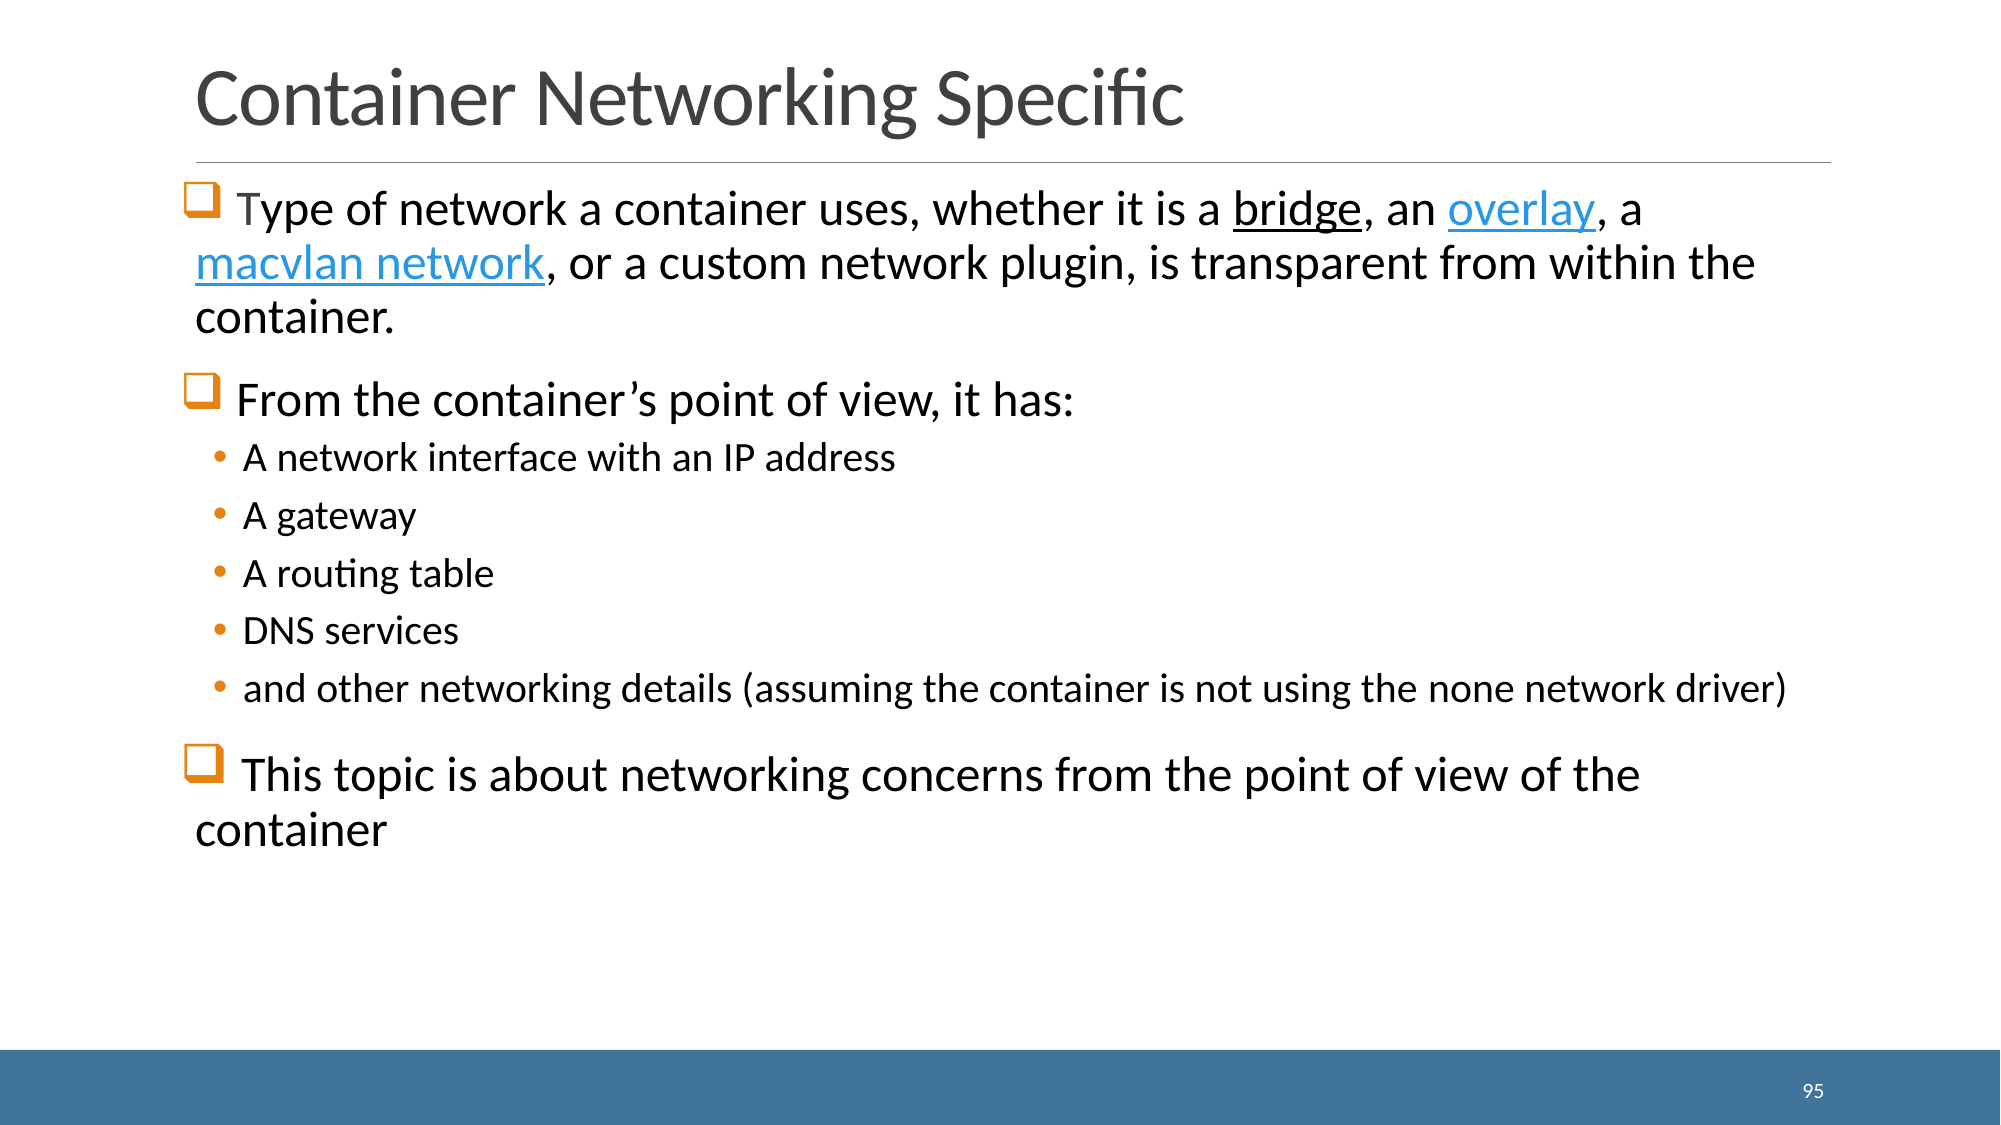

# Container Networking Specific
 Type of network a container uses, whether it is a bridge, an overlay, a macvlan network, or a custom network plugin, is transparent from within the container.
 From the container’s point of view, it has:
A network interface with an IP address
A gateway
A routing table
DNS services
and other networking details (assuming the container is not using the none network driver)
 This topic is about networking concerns from the point of view of the container

95